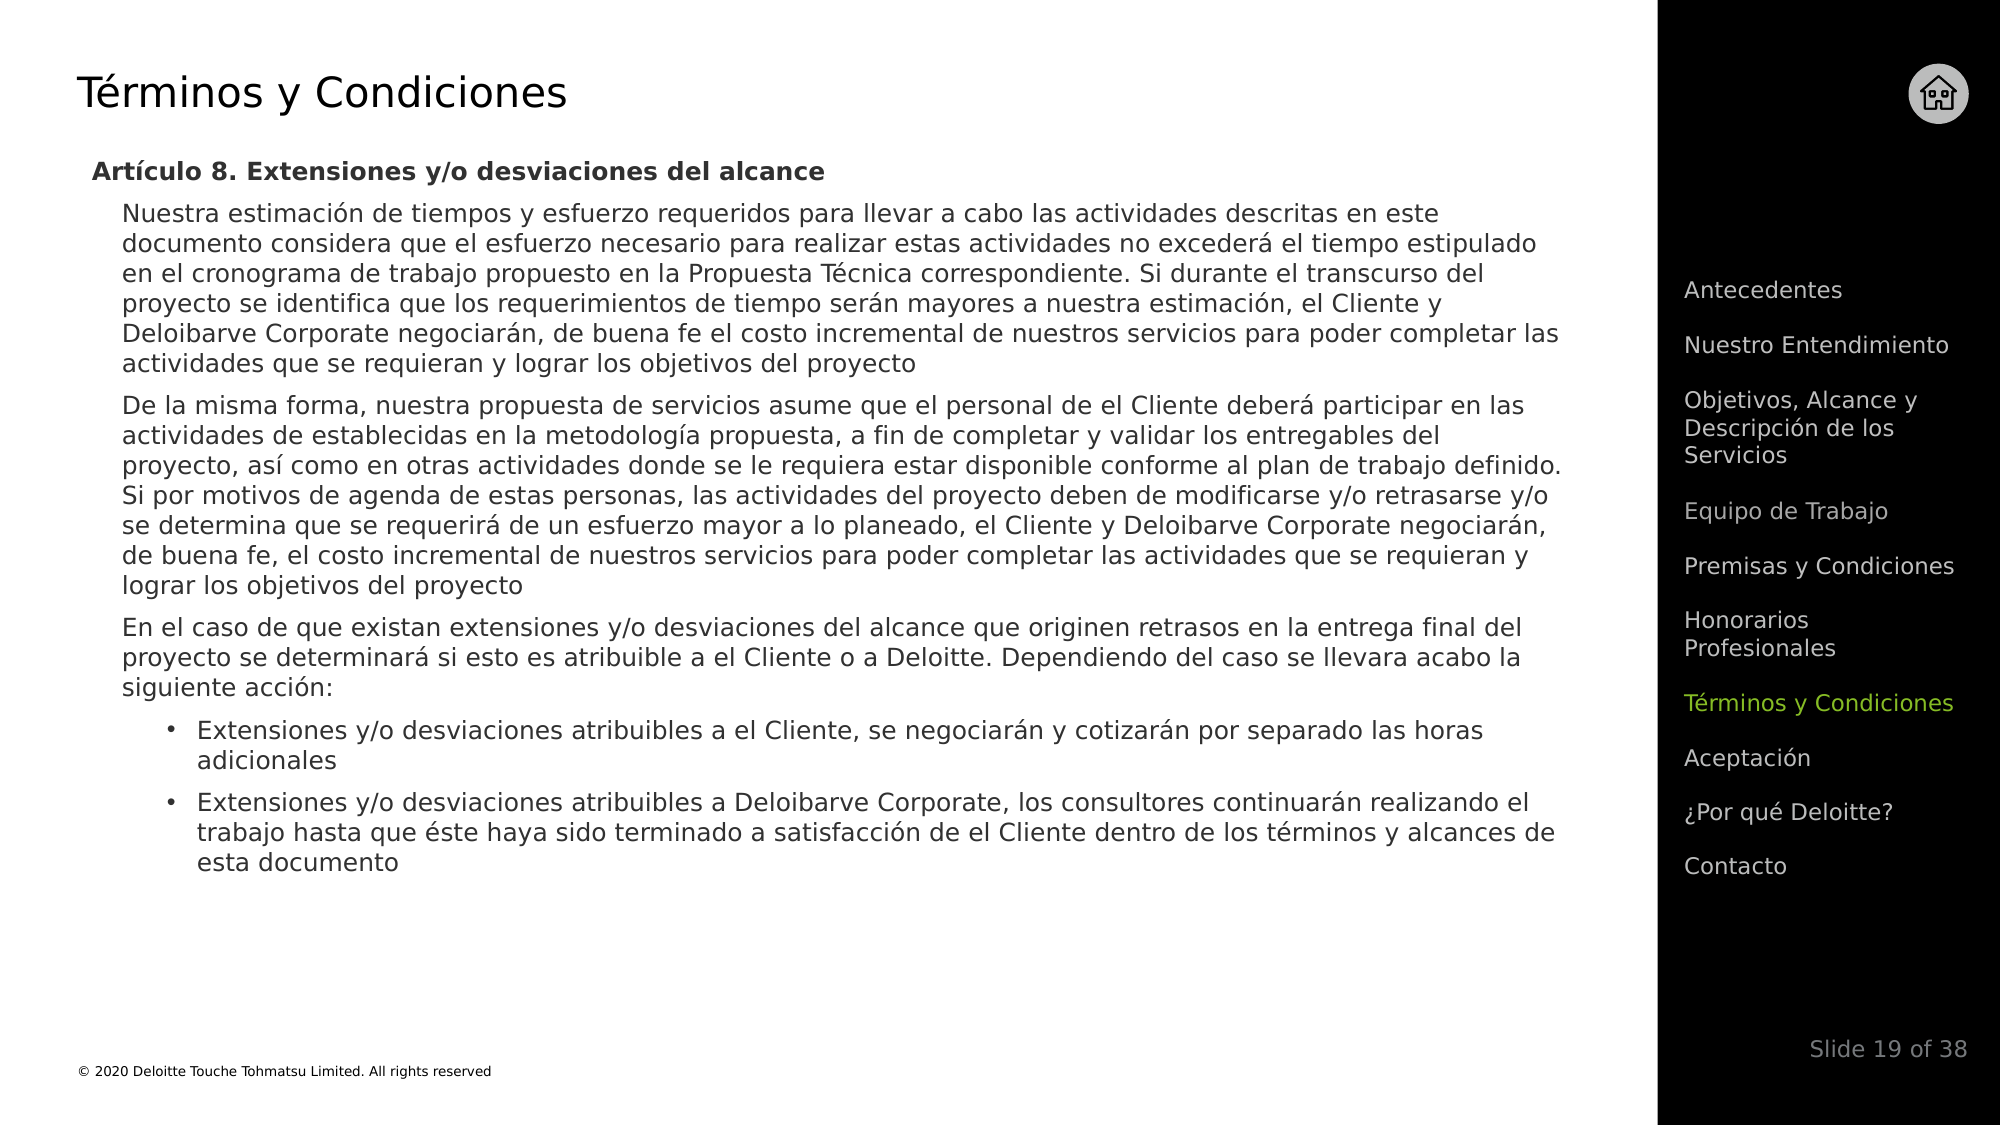

# Términos y Condiciones

Artículo 8. Extensiones y/o desviaciones del alcance
	Nuestra estimación de tiempos y esfuerzo requeridos para llevar a cabo las actividades descritas en este documento considera que el esfuerzo necesario para realizar estas actividades no excederá el tiempo estipulado en el cronograma de trabajo propuesto en la Propuesta Técnica correspondiente. Si durante el transcurso del proyecto se identifica que los requerimientos de tiempo serán mayores a nuestra estimación, el Cliente y Deloibarve Corporate negociarán, de buena fe el costo incremental de nuestros servicios para poder completar las actividades que se requieran y lograr los objetivos del proyecto
	De la misma forma, nuestra propuesta de servicios asume que el personal de el Cliente deberá participar en las actividades de establecidas en la metodología propuesta, a fin de completar y validar los entregables del proyecto, así como en otras actividades donde se le requiera estar disponible conforme al plan de trabajo definido. Si por motivos de agenda de estas personas, las actividades del proyecto deben de modificarse y/o retrasarse y/o se determina que se requerirá de un esfuerzo mayor a lo planeado, el Cliente y Deloibarve Corporate negociarán, de buena fe, el costo incremental de nuestros servicios para poder completar las actividades que se requieran y lograr los objetivos del proyecto
	En el caso de que existan extensiones y/o desviaciones del alcance que originen retrasos en la entrega final del proyecto se determinará si esto es atribuible a el Cliente o a Deloitte. Dependiendo del caso se llevara acabo la siguiente acción:
Extensiones y/o desviaciones atribuibles a el Cliente, se negociarán y cotizarán por separado las horas adicionales
Extensiones y/o desviaciones atribuibles a Deloibarve Corporate, los consultores continuarán realizando el trabajo hasta que éste haya sido terminado a satisfacción de el Cliente dentro de los términos y alcances de esta documento

Antecedentes
Nuestro Entendimiento
Objetivos, Alcance y Descripción de los Servicios
Equipo de Trabajo
Premisas y Condiciones
Honorarios Profesionales
Términos y Condiciones
Aceptación
¿Por qué Deloitte?
Contacto